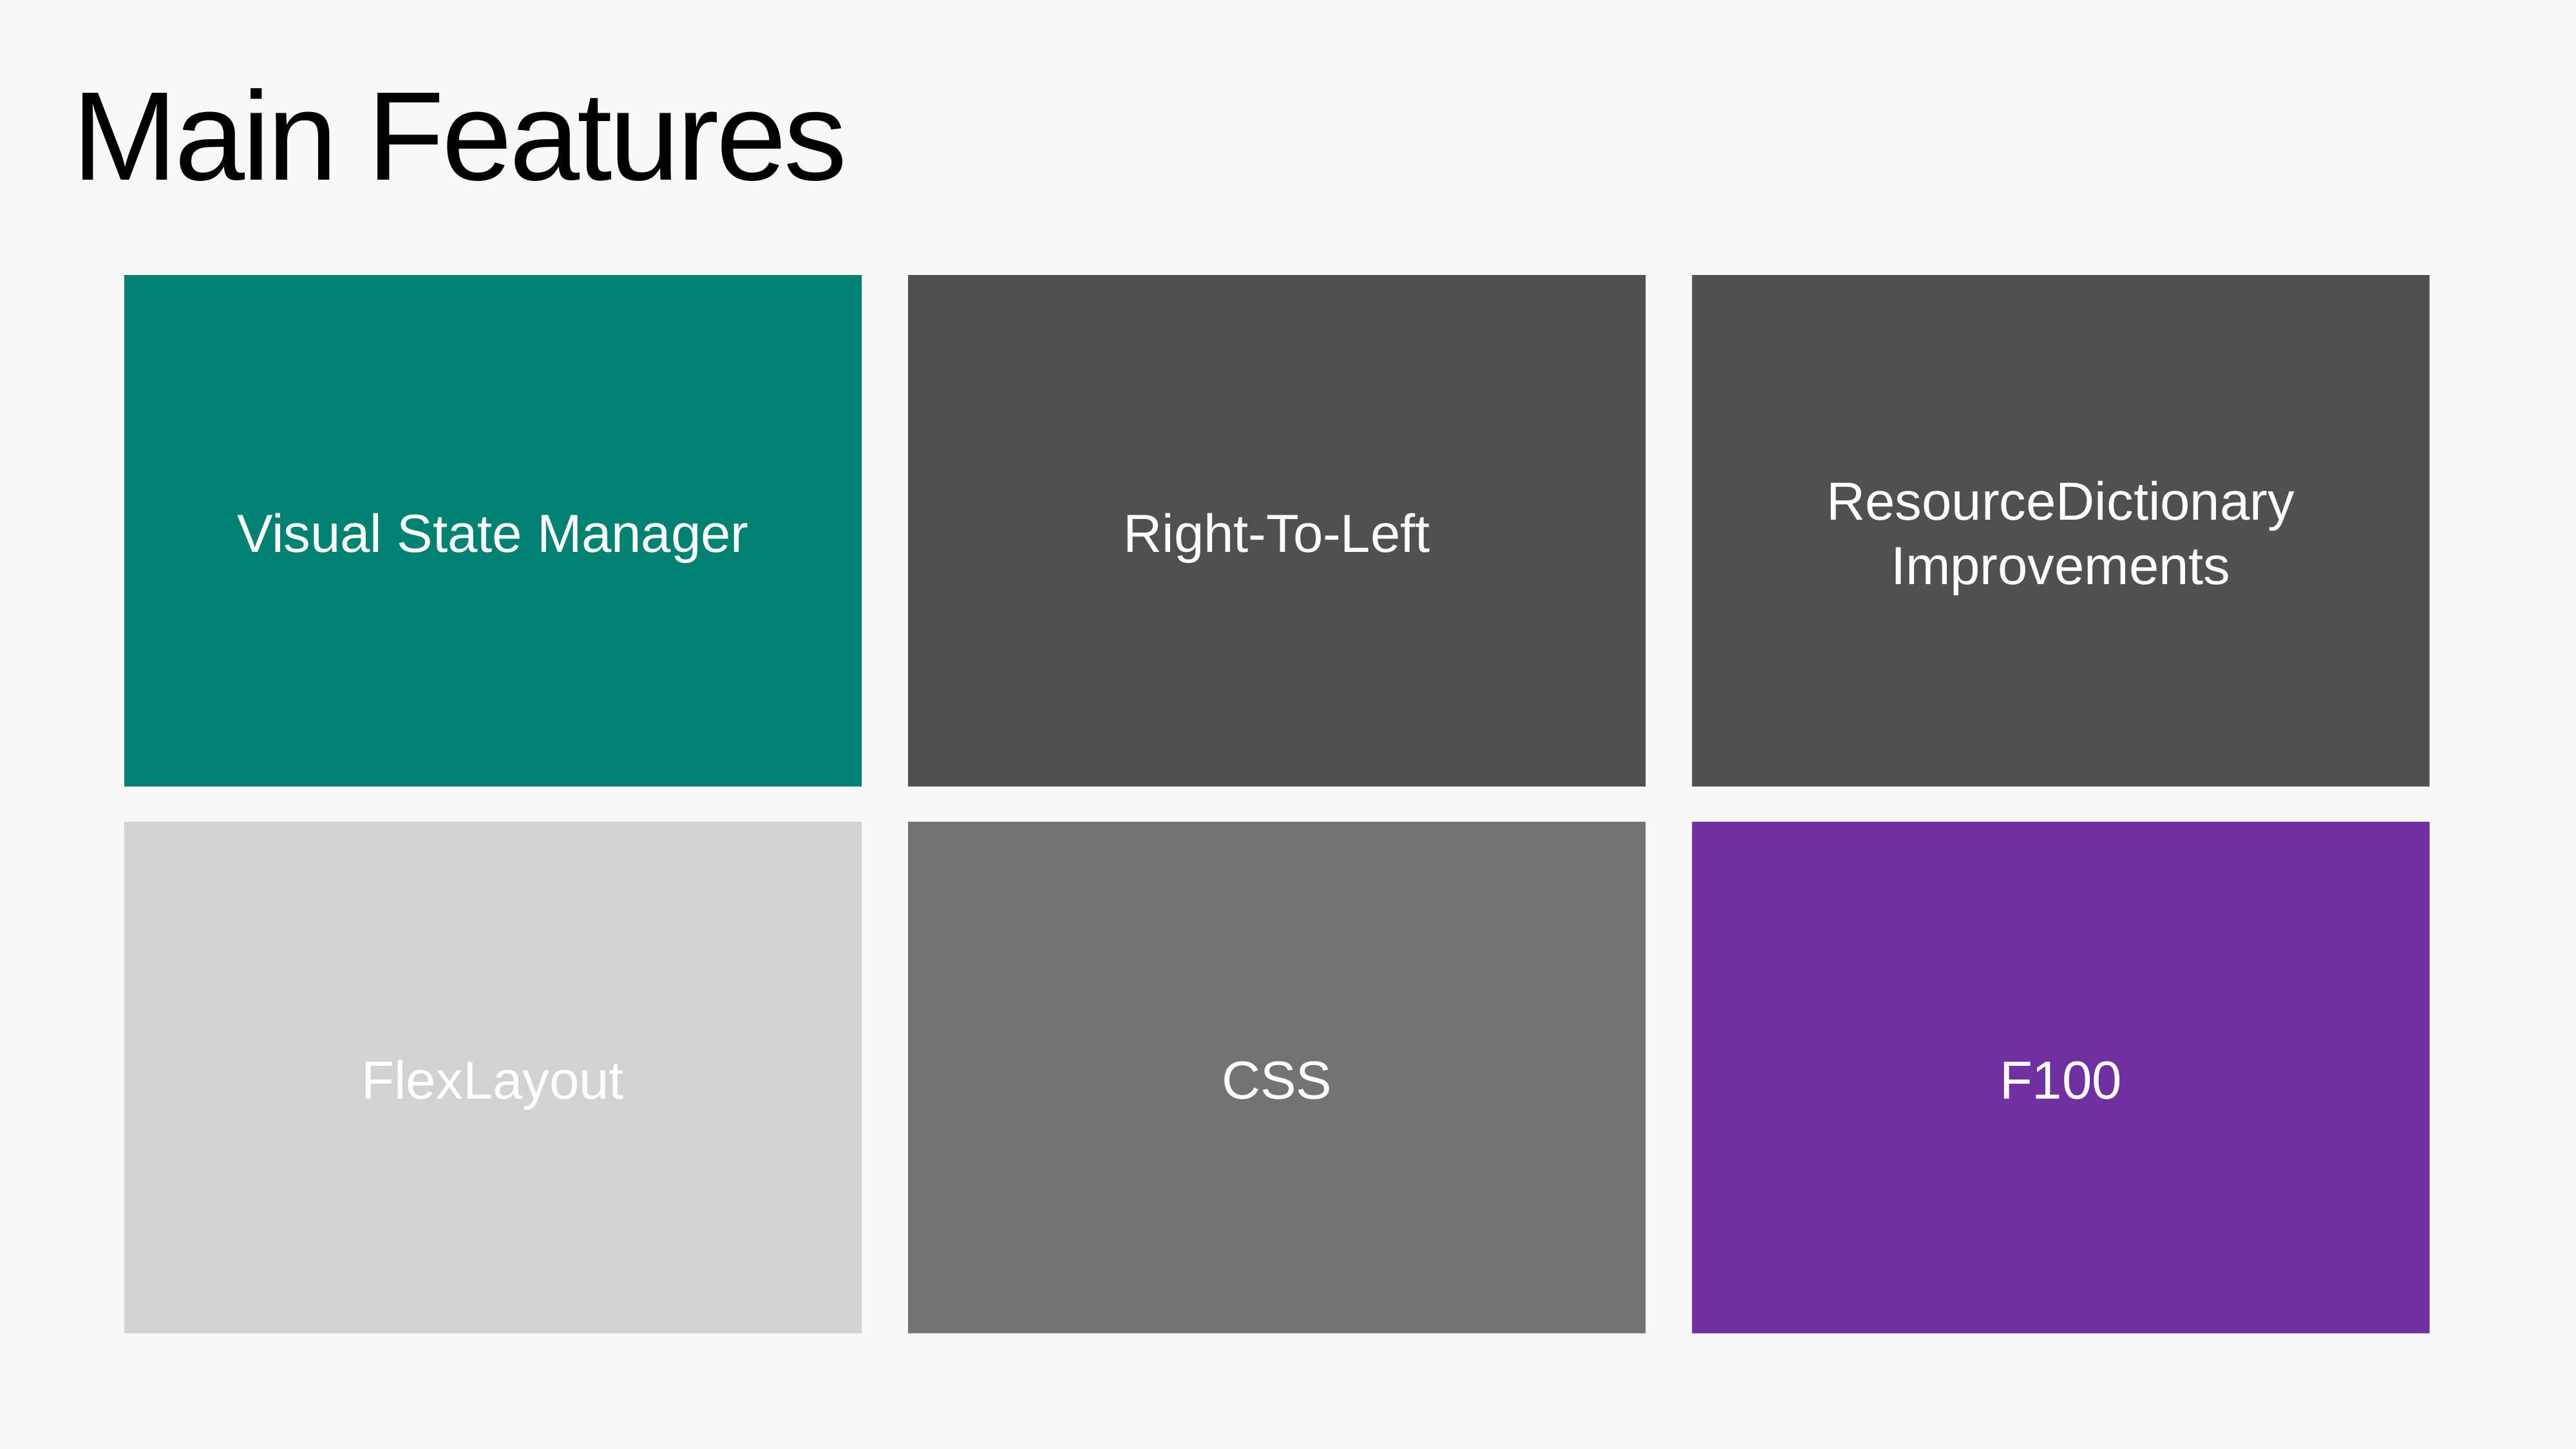

# Main Features
Visual State Manager
Right-To-Left
ResourceDictionary Improvements
FlexLayout
CSS
F100